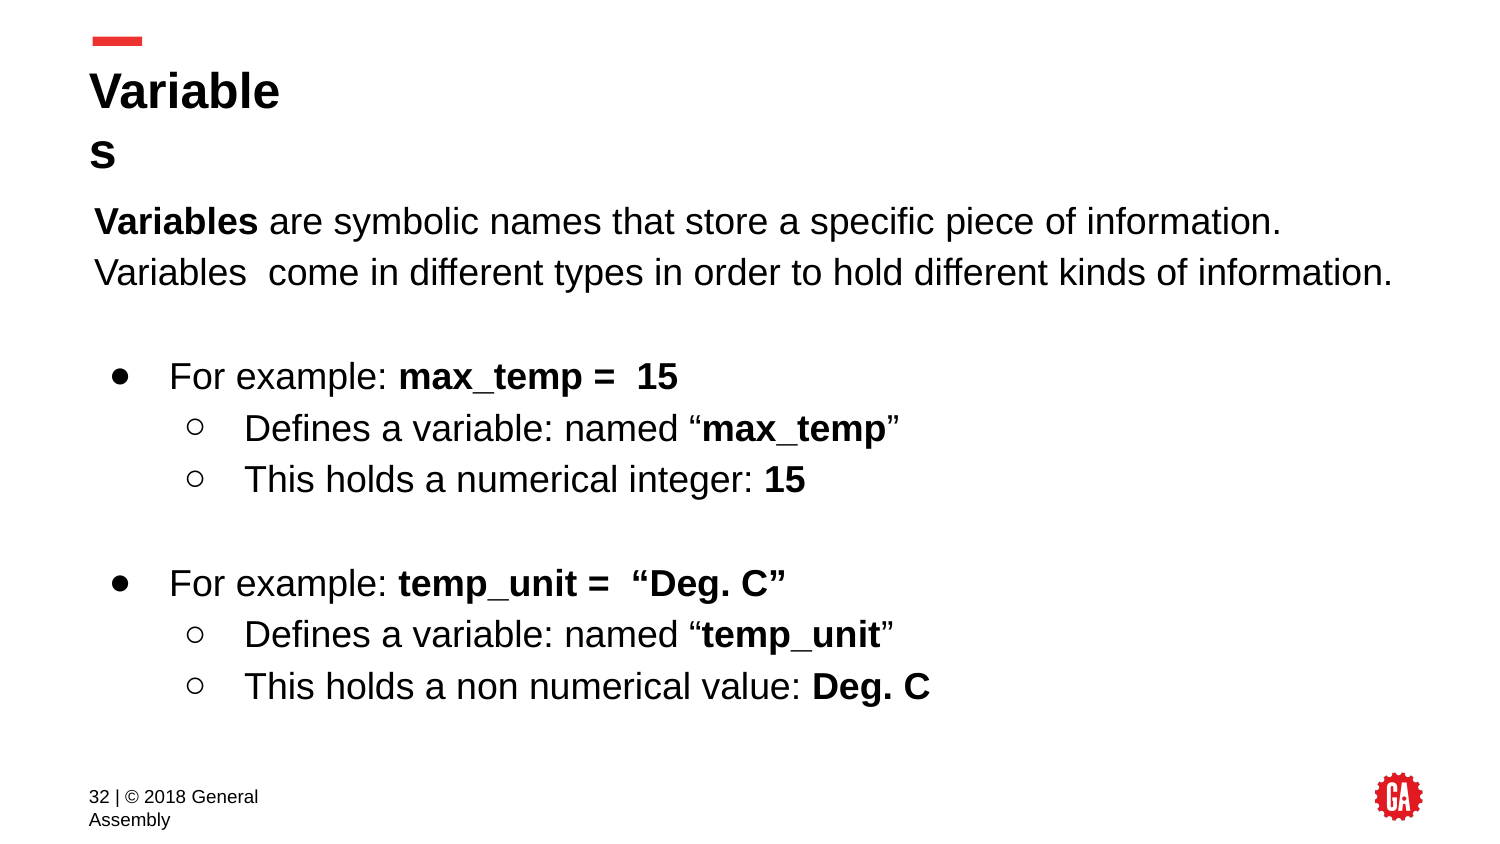

# Variables
Variables are symbolic names that store a speciﬁc piece of information. Variables  come in diﬀerent types in order to hold diﬀerent kinds of information.

For example: max_temp =  15
Deﬁnes a variable: named “max_temp”
This holds a numerical integer: 15

For example: temp_unit =  “Deg. C”
Deﬁnes a variable: named “temp_unit”
This holds a non numerical value: Deg. C
32 | © 2018 General Assembly